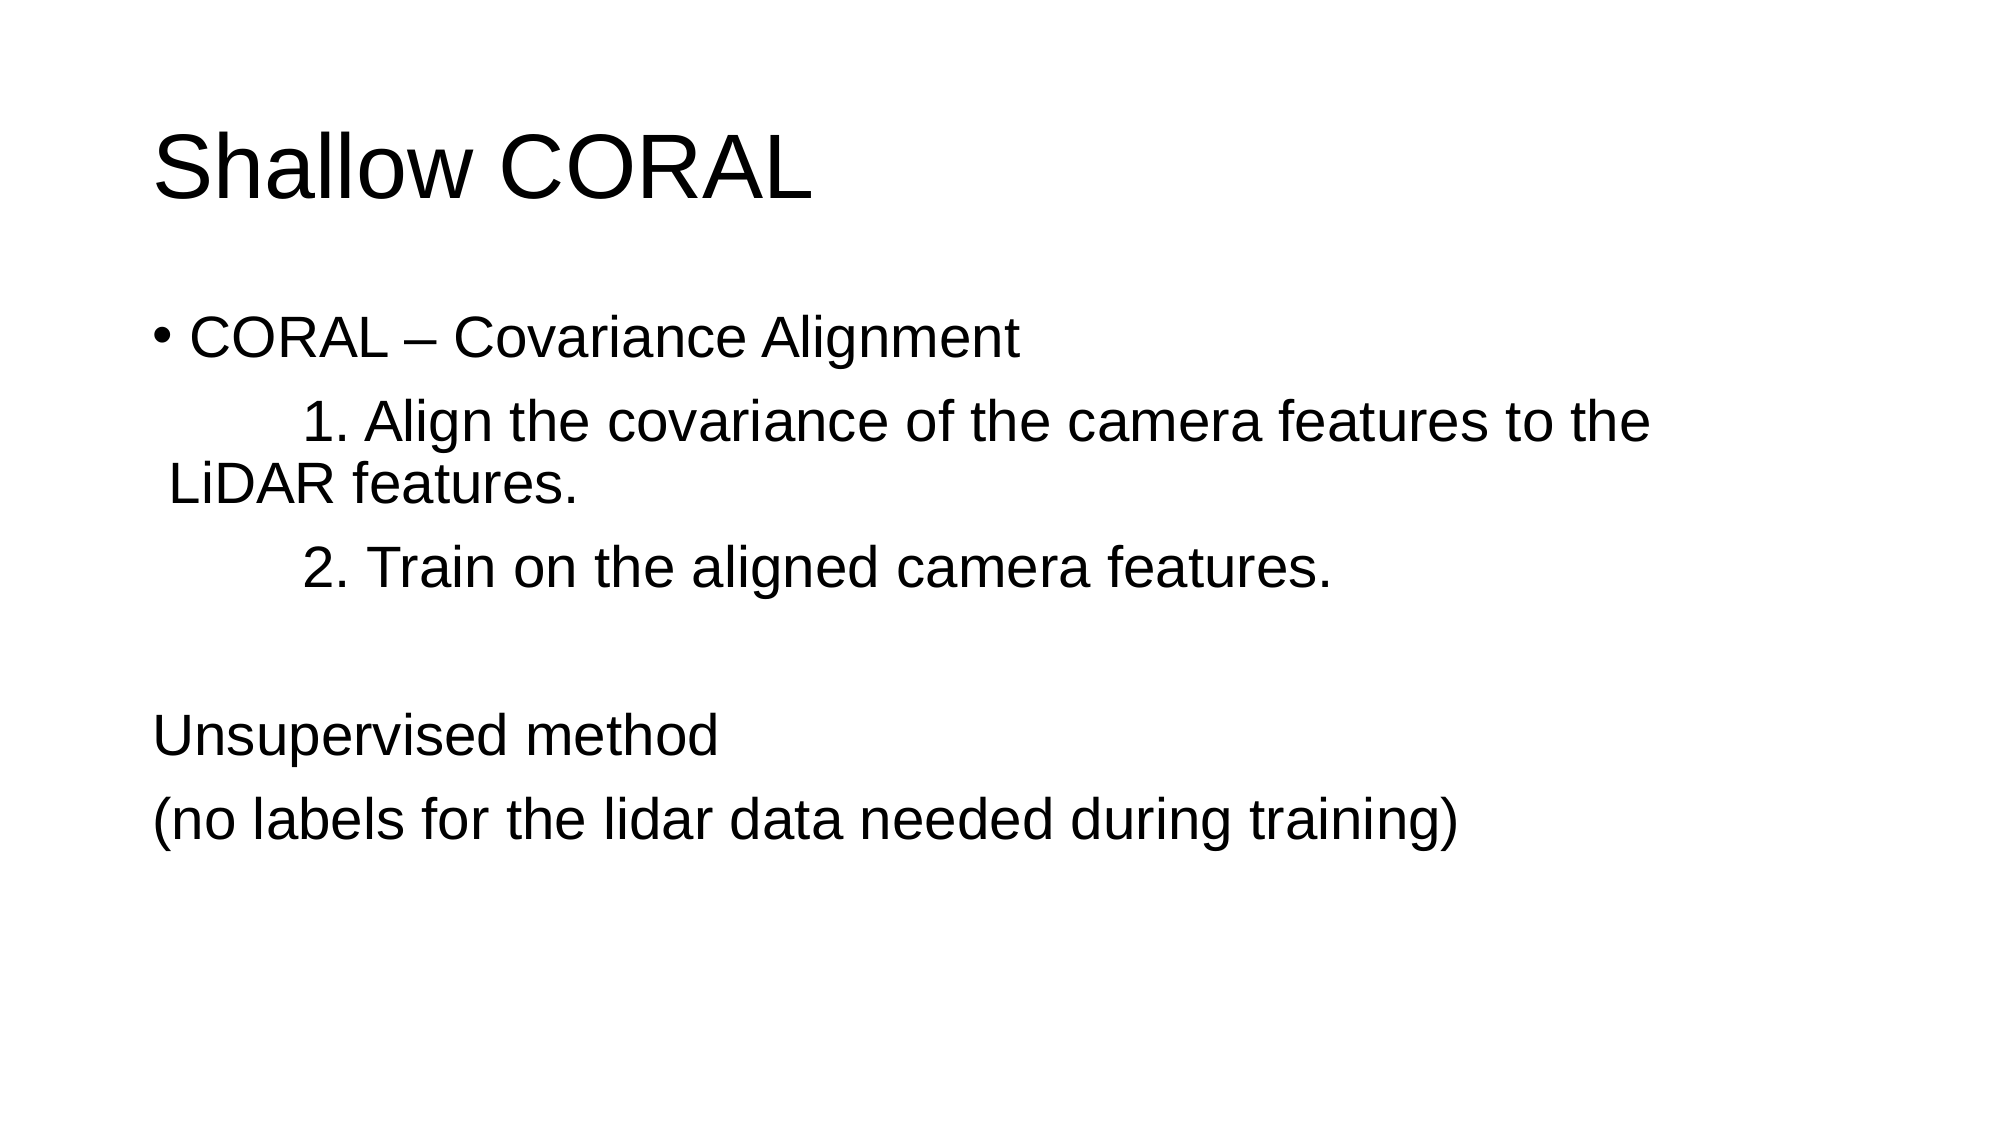

# Shallow CORAL
CORAL – Covariance Alignment
	1. Align the covariance of the camera features to the 	    LiDAR features.
	2. Train on the aligned camera features.

Unsupervised method
(no labels for the lidar data needed during training)